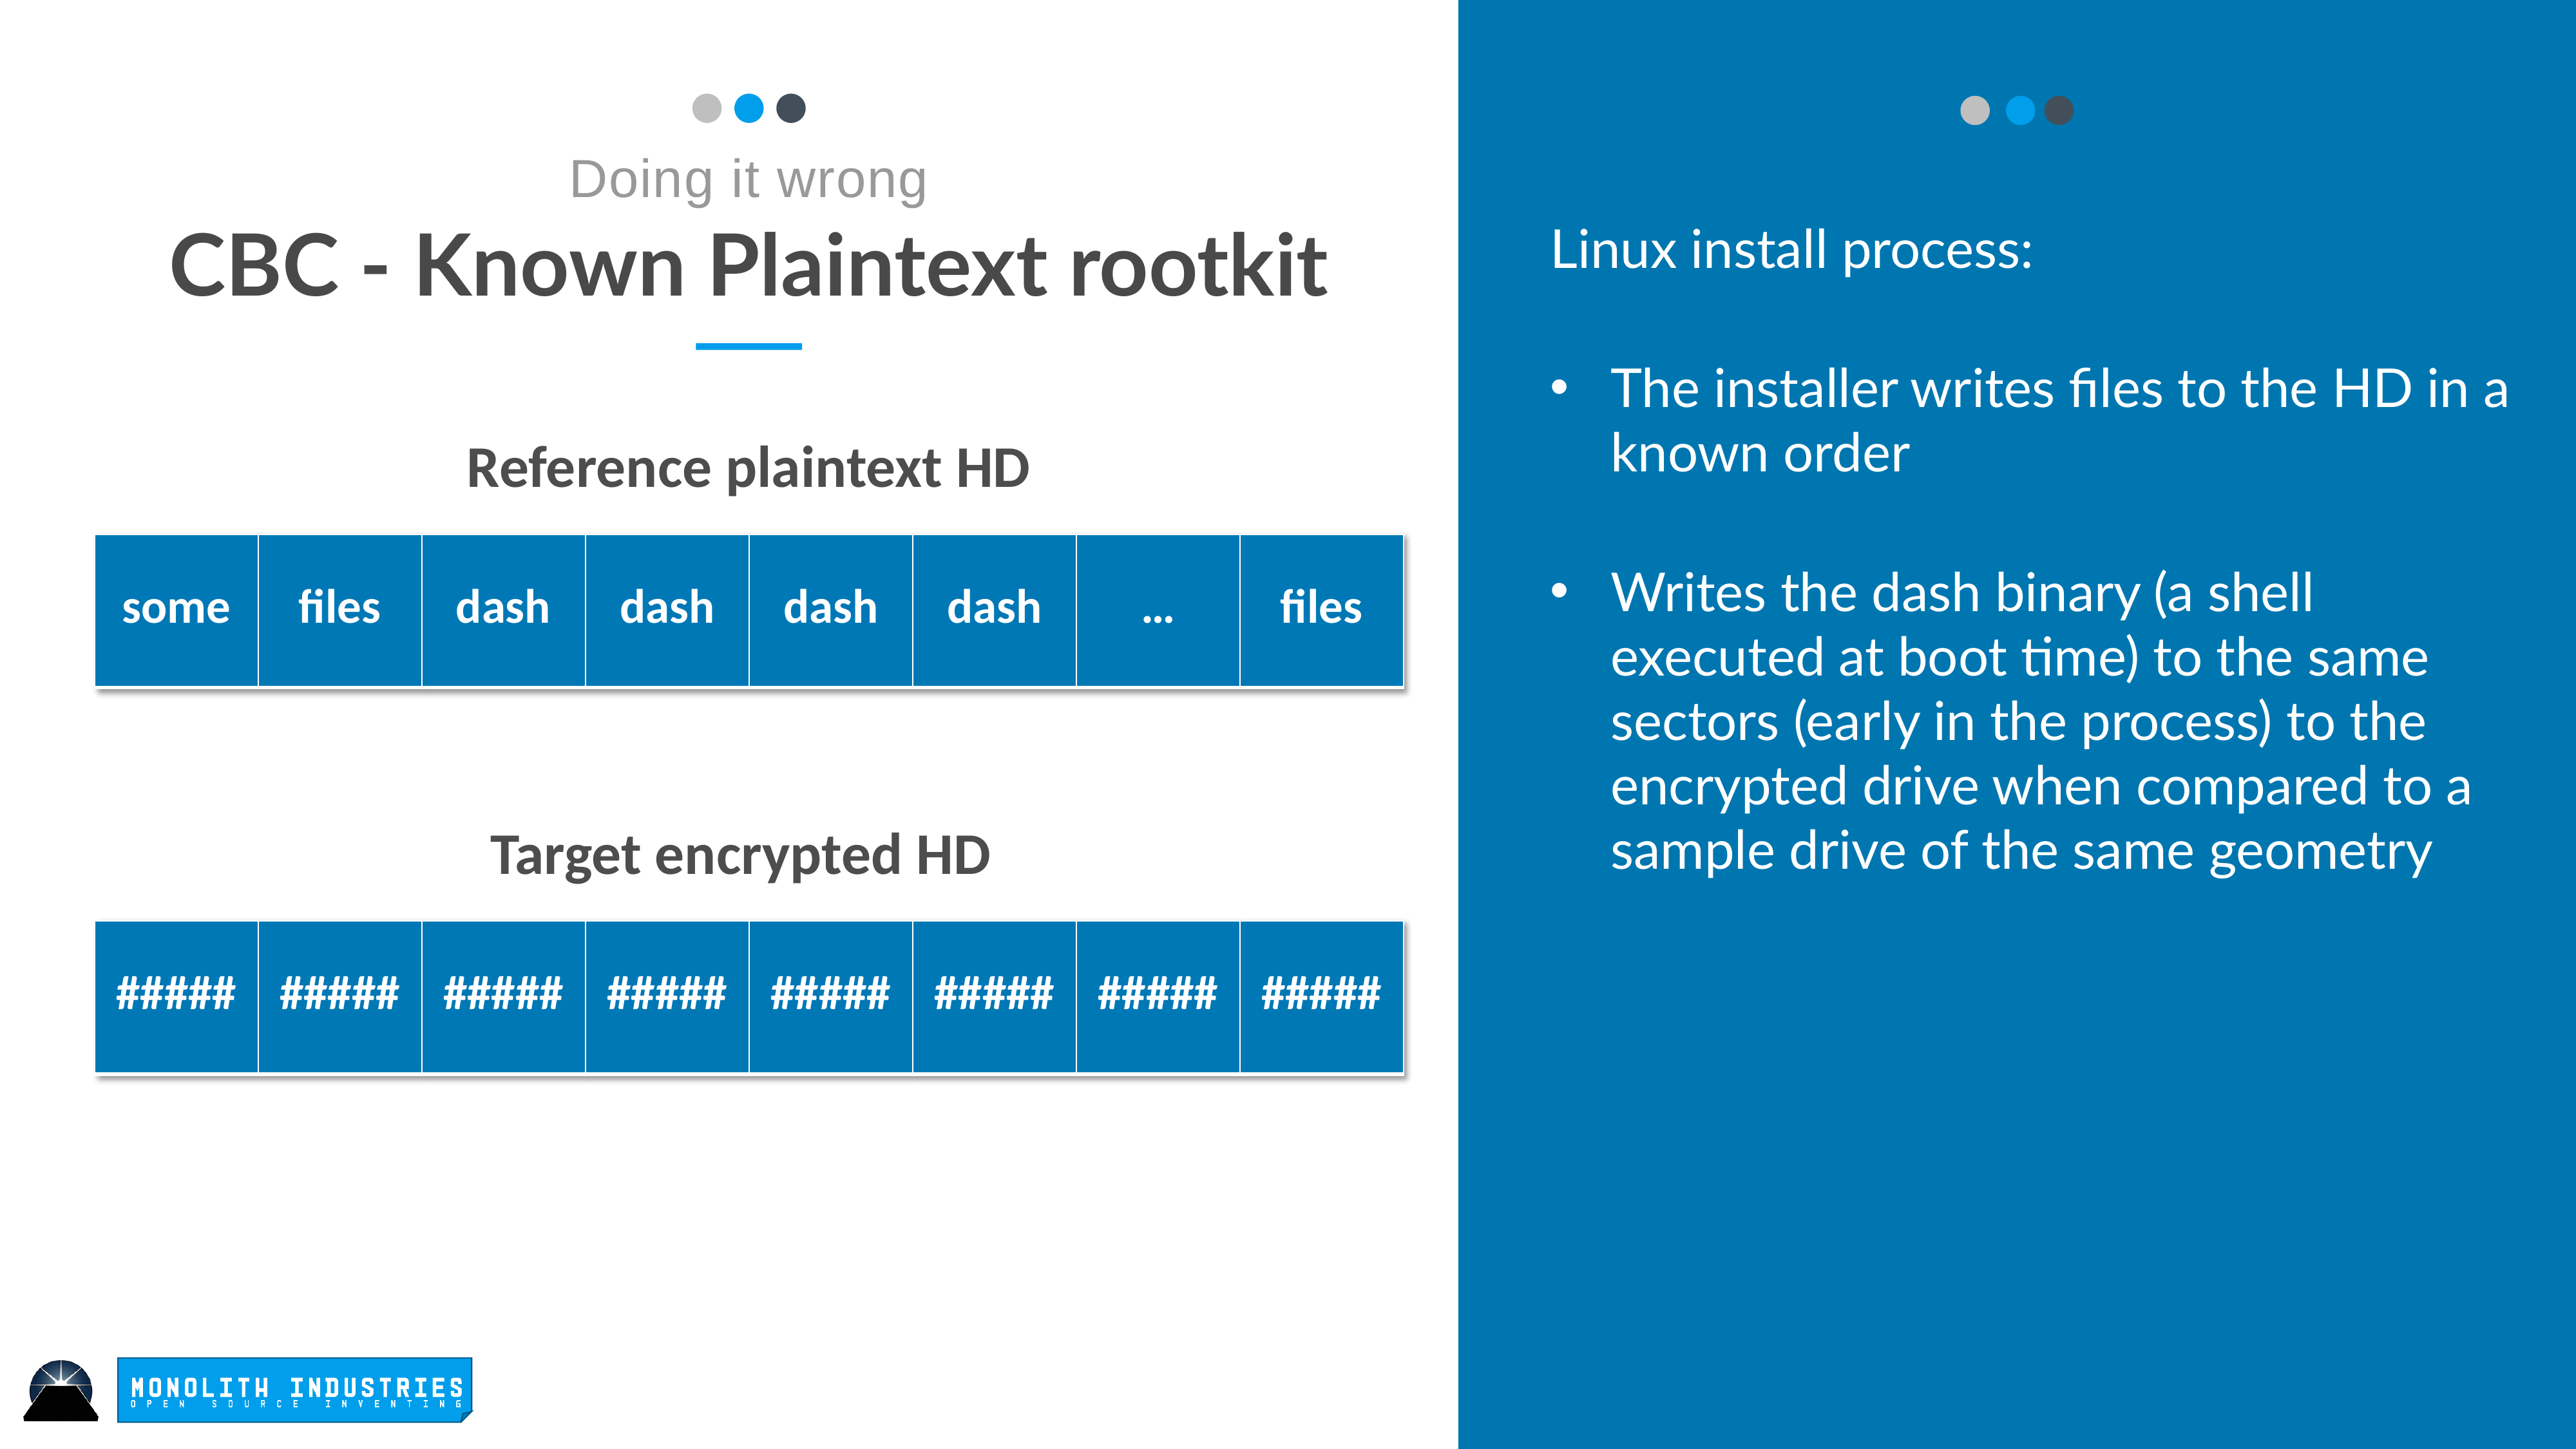

Doing it wrong
CBC - Known Plaintext rootkit
Linux install process:

The installer writes files to the HD in a known order

Writes the dash binary (a shell executed at boot time) to the same sectors (early in the process) to the encrypted drive when compared to a sample drive of the same geometry

Reference plaintext HD
| some | files | dash | dash | dash | dash | … | files |
| --- | --- | --- | --- | --- | --- | --- | --- |
Target encrypted HD
| ##### | ##### | ##### | ##### | ##### | ##### | ##### | ##### |
| --- | --- | --- | --- | --- | --- | --- | --- |